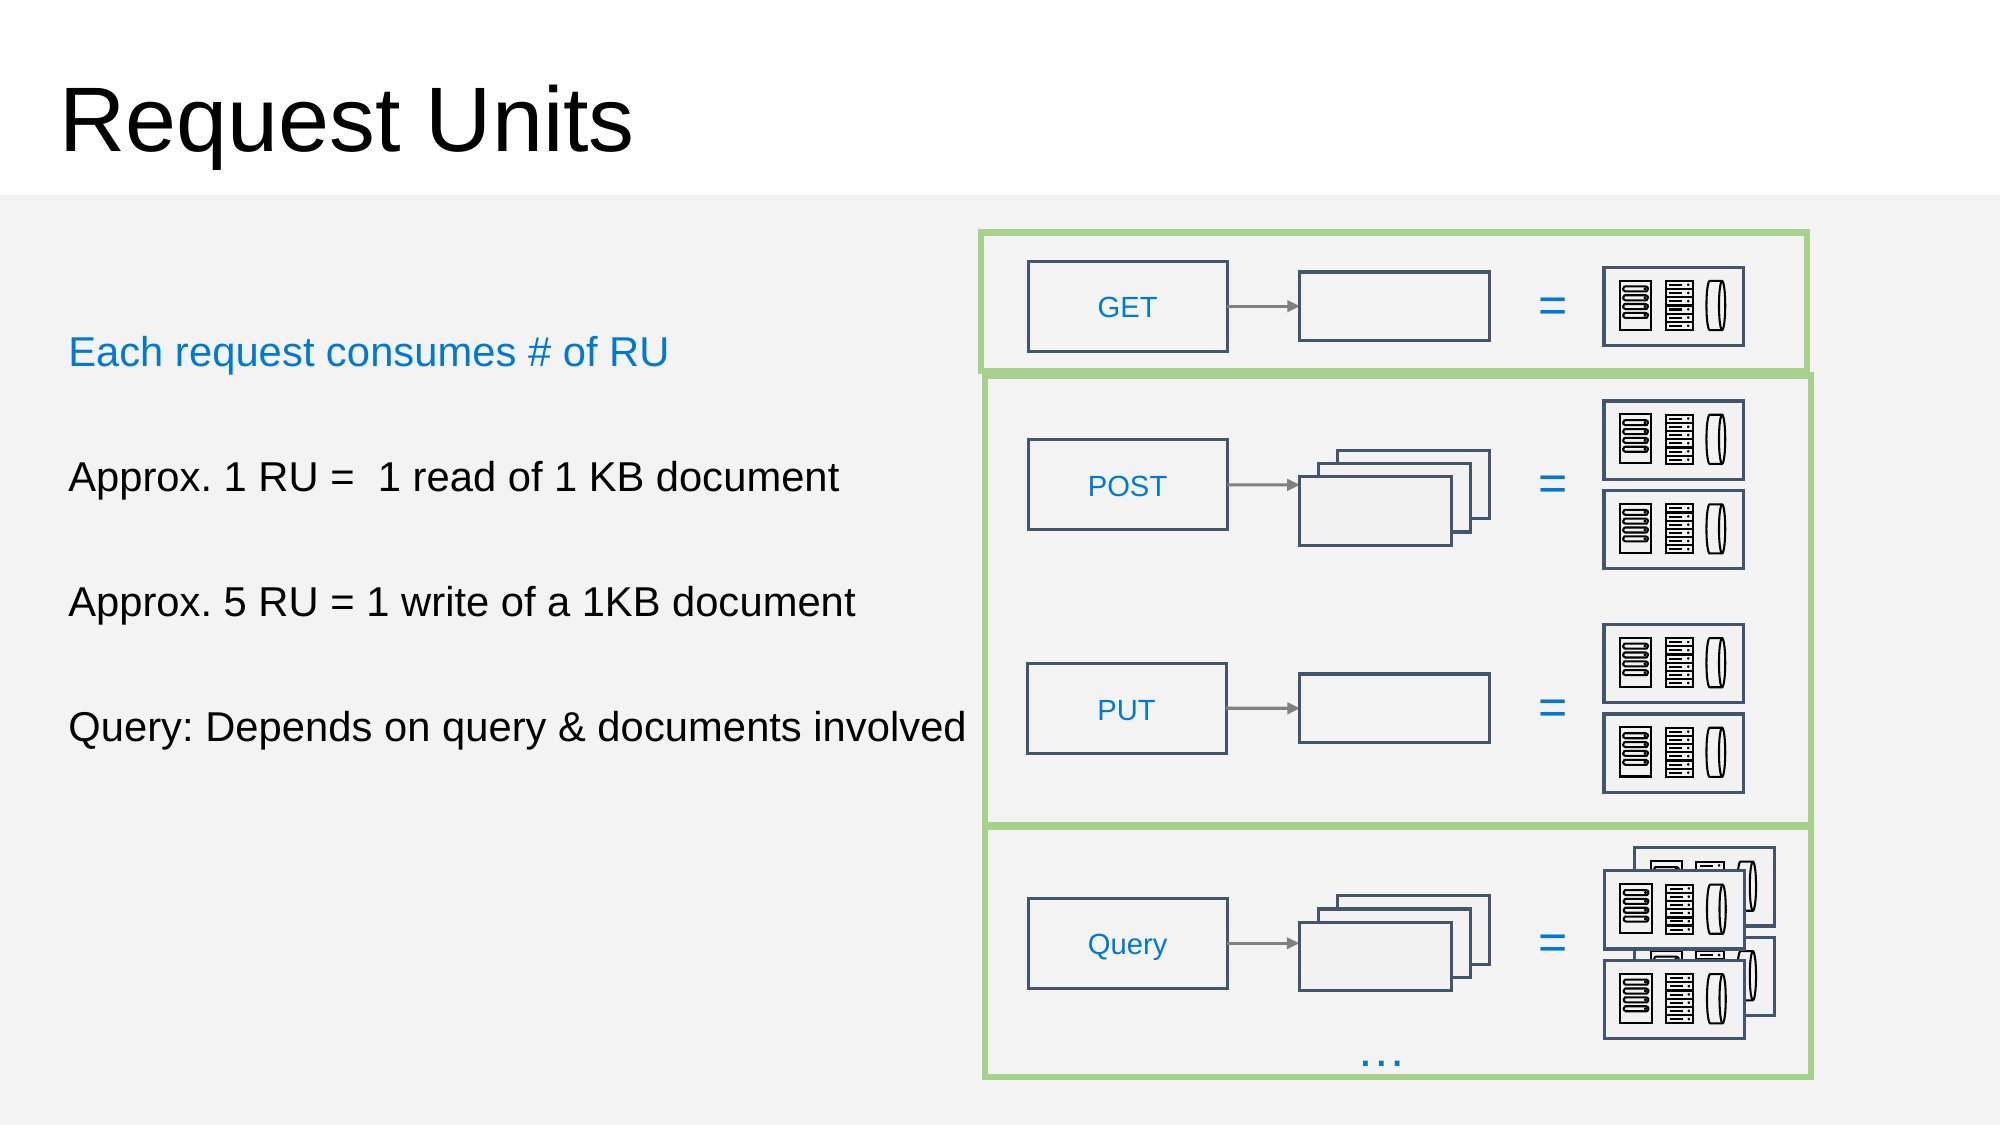

# Request Units

Each request consumes # of RU
Approx. 1 RU =  1 read of 1 KB document
Approx. 5 RU = 1 write of a 1KB document
Query: Depends on query & documents involved
GET

=

POST

=

PUT

=

Query
=
…